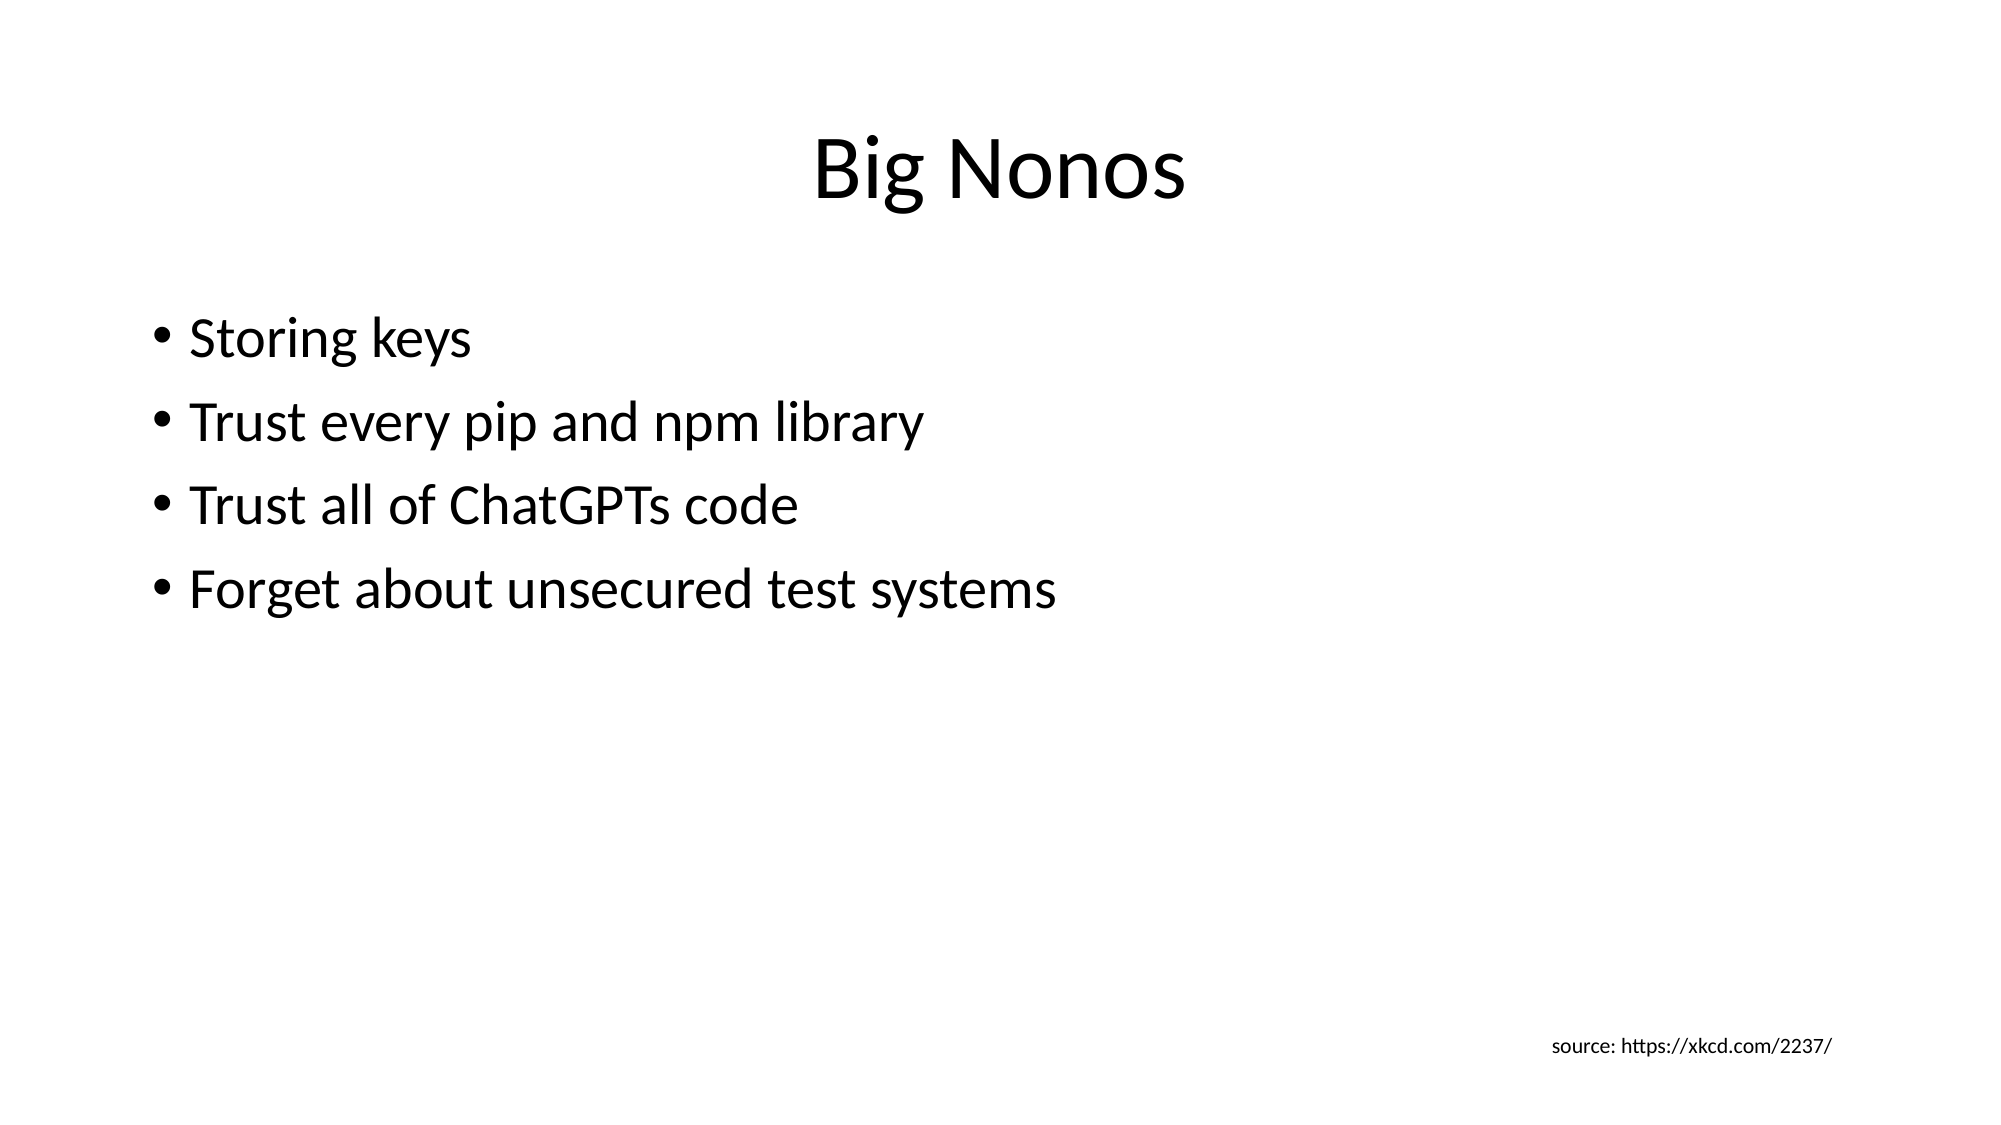

# Big Nonos
Storing keys
Trust every pip and npm library
Trust all of ChatGPTs code
Forget about unsecured test systems
source: https://xkcd.com/2237/